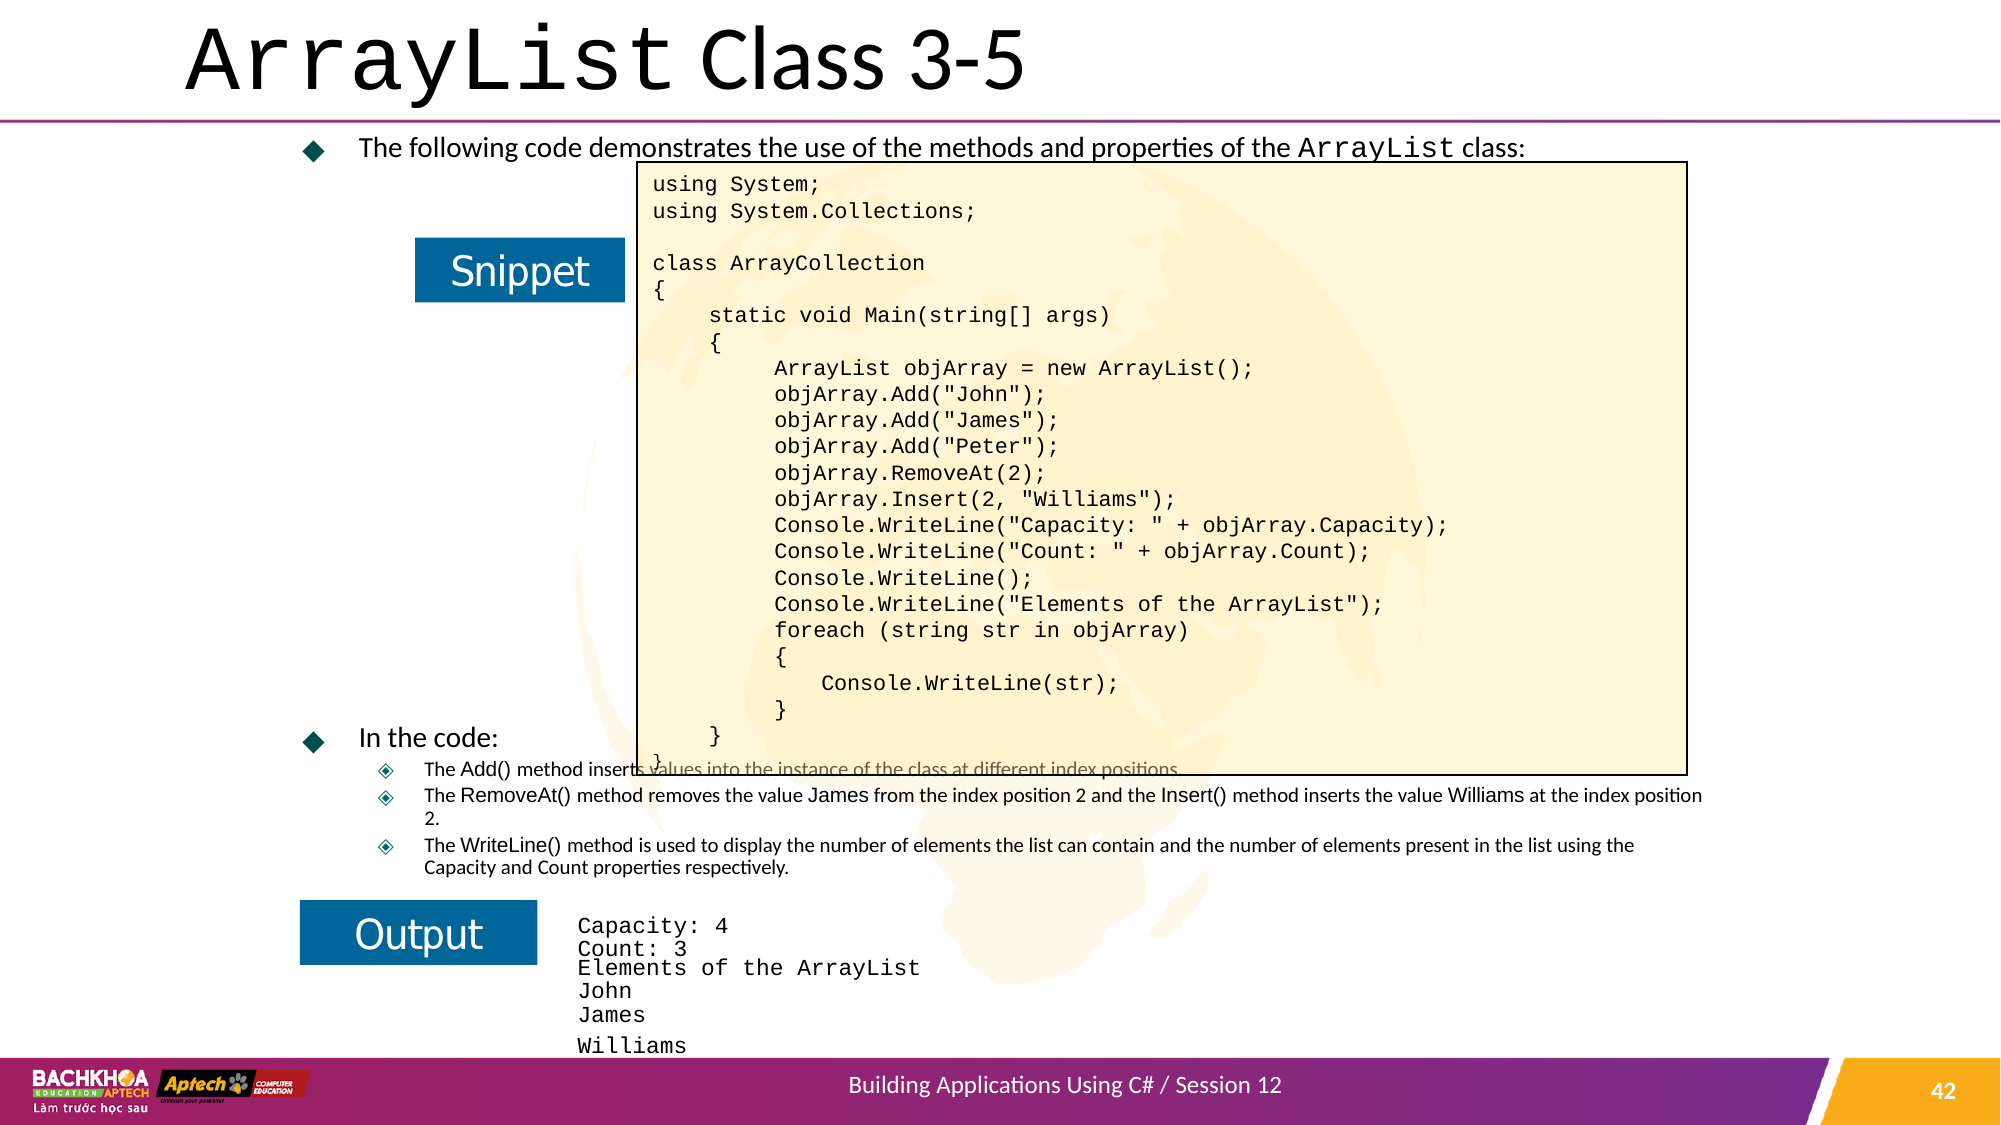

# ArrayList Class 3-5
The following code demonstrates the use of the methods and properties of the ArrayList class:

In the code:
The Add() method inserts values into the instance of the class at different index positions.
The RemoveAt() method removes the value James from the index position 2 and the Insert() method inserts the value Williams at the index position 2.
The WriteLine() method is used to display the number of elements the list can contain and the number of elements present in the list using the Capacity and Count properties respectively.
           Capacity: 4
                    Count: 3
                    Elements of the ArrayList
                    John
                    James
                    Williams

using System;
using System.Collections;

class ArrayCollection
{
static void Main(string[] args)
{
ArrayList objArray = new ArrayList();
objArray.Add("John");
objArray.Add("James");
objArray.Add("Peter");
objArray.RemoveAt(2);
objArray.Insert(2, "Williams");
Console.WriteLine("Capacity: " + objArray.Capacity);
Console.WriteLine("Count: " + objArray.Count);
Console.WriteLine();
Console.WriteLine("Elements of the ArrayList");
foreach (string str in objArray)
{
Console.WriteLine(str);
}
}
}
Snippet
Output
42
Building Applications Using C# / Session 12